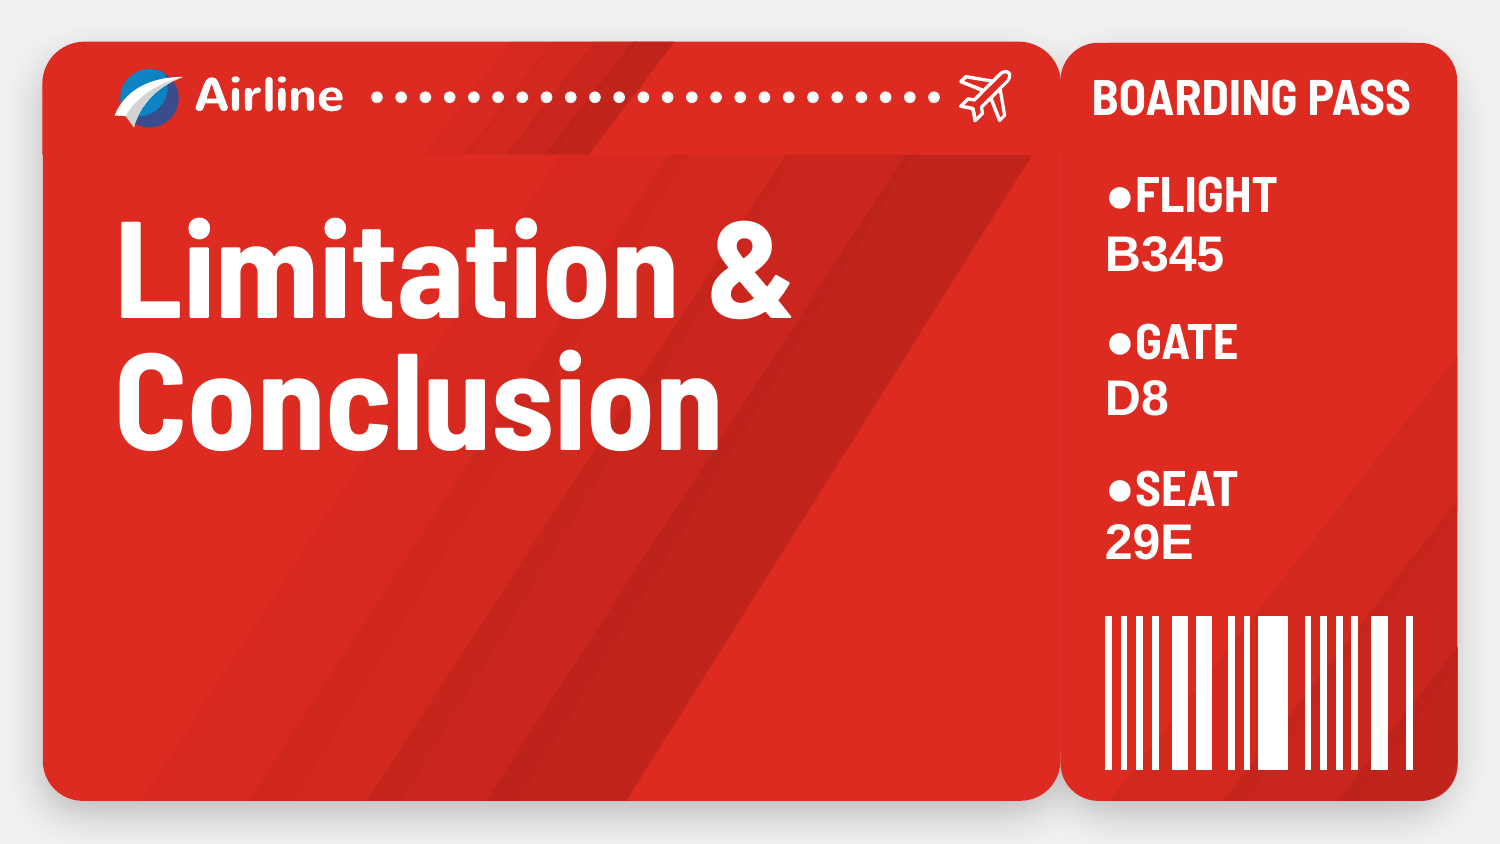

BOARDING PASS

FLIGHT
# Limitation & Conclusion
B345
GATE
D8
SEAT
29E